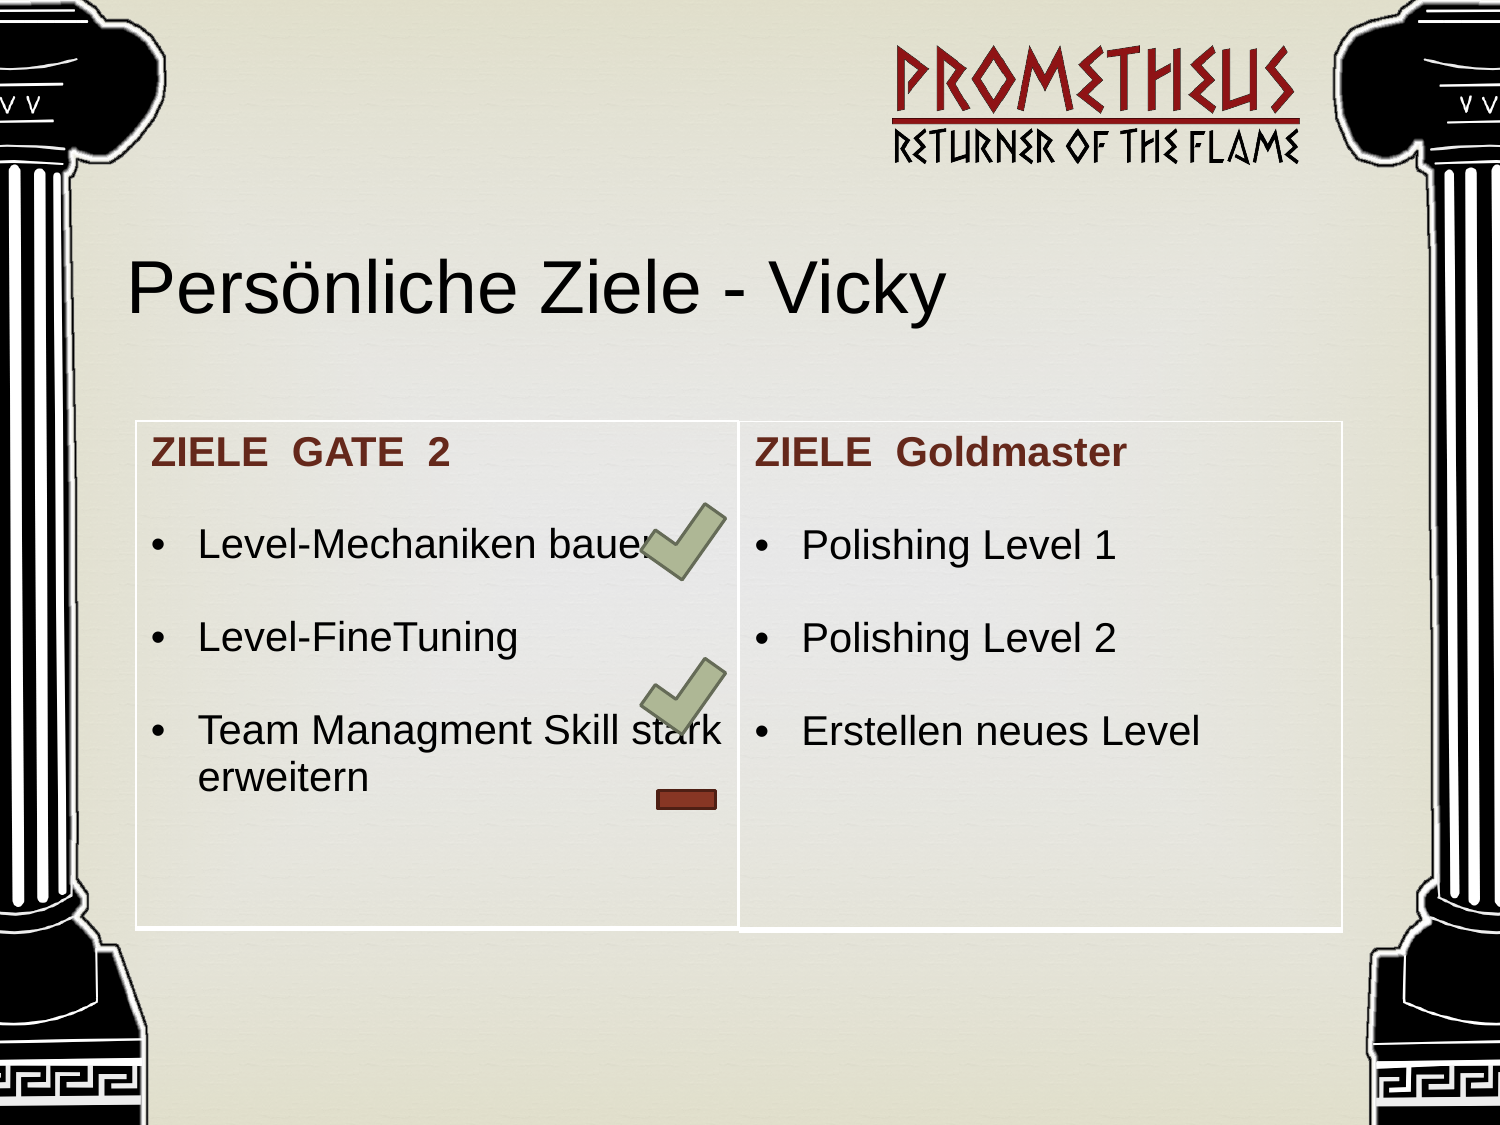

Persönliche Ziele - Vicky
| ZIELE  GATE  2 Level-Mechaniken bauen Level-FineTuning Team Managment Skill stark erweitern |
| --- |
| ZIELE  Goldmaster Polishing Level 1 Polishing Level 2 Erstellen neues Level |
| --- |